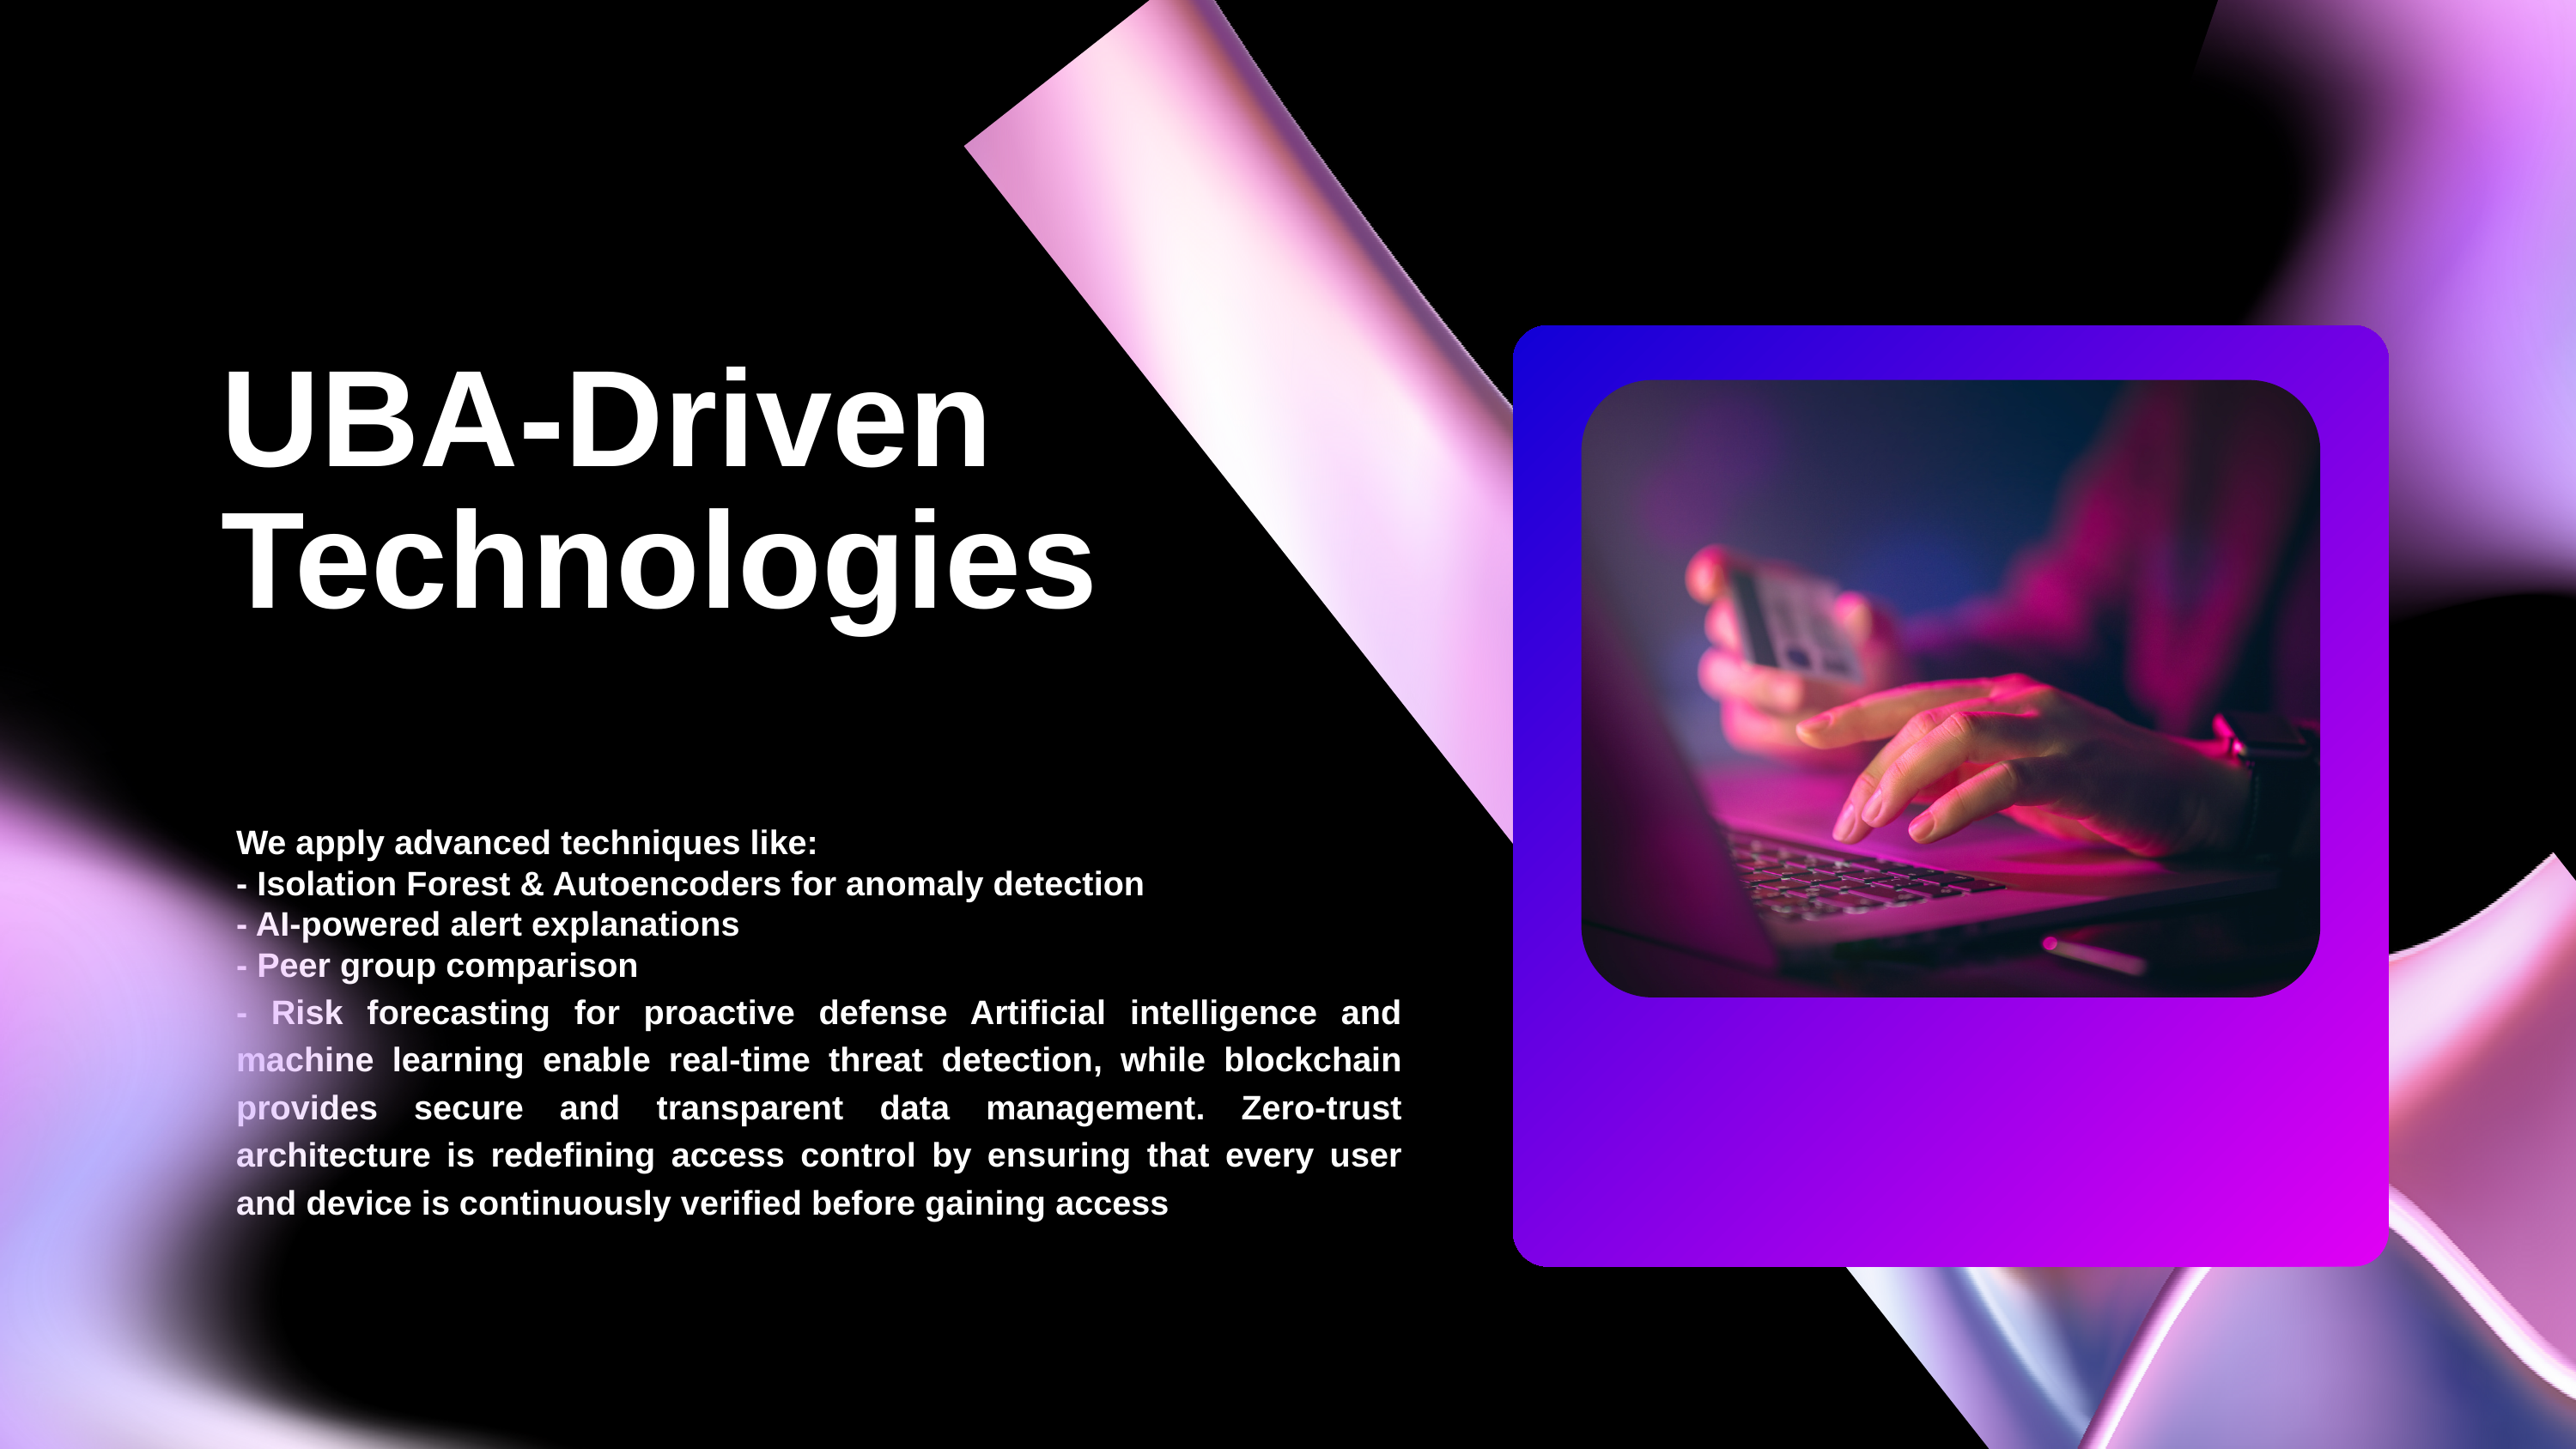

UBA-Driven Technologies

We apply advanced techniques like:
- Isolation Forest & Autoencoders for anomaly detection
- AI-powered alert explanations
- Peer group comparison
- Risk forecasting for proactive defense Artificial intelligence and machine learning enable real-time threat detection, while blockchain provides secure and transparent data management. Zero-trust architecture is redefining access control by ensuring that every user and device is continuously verified before gaining access